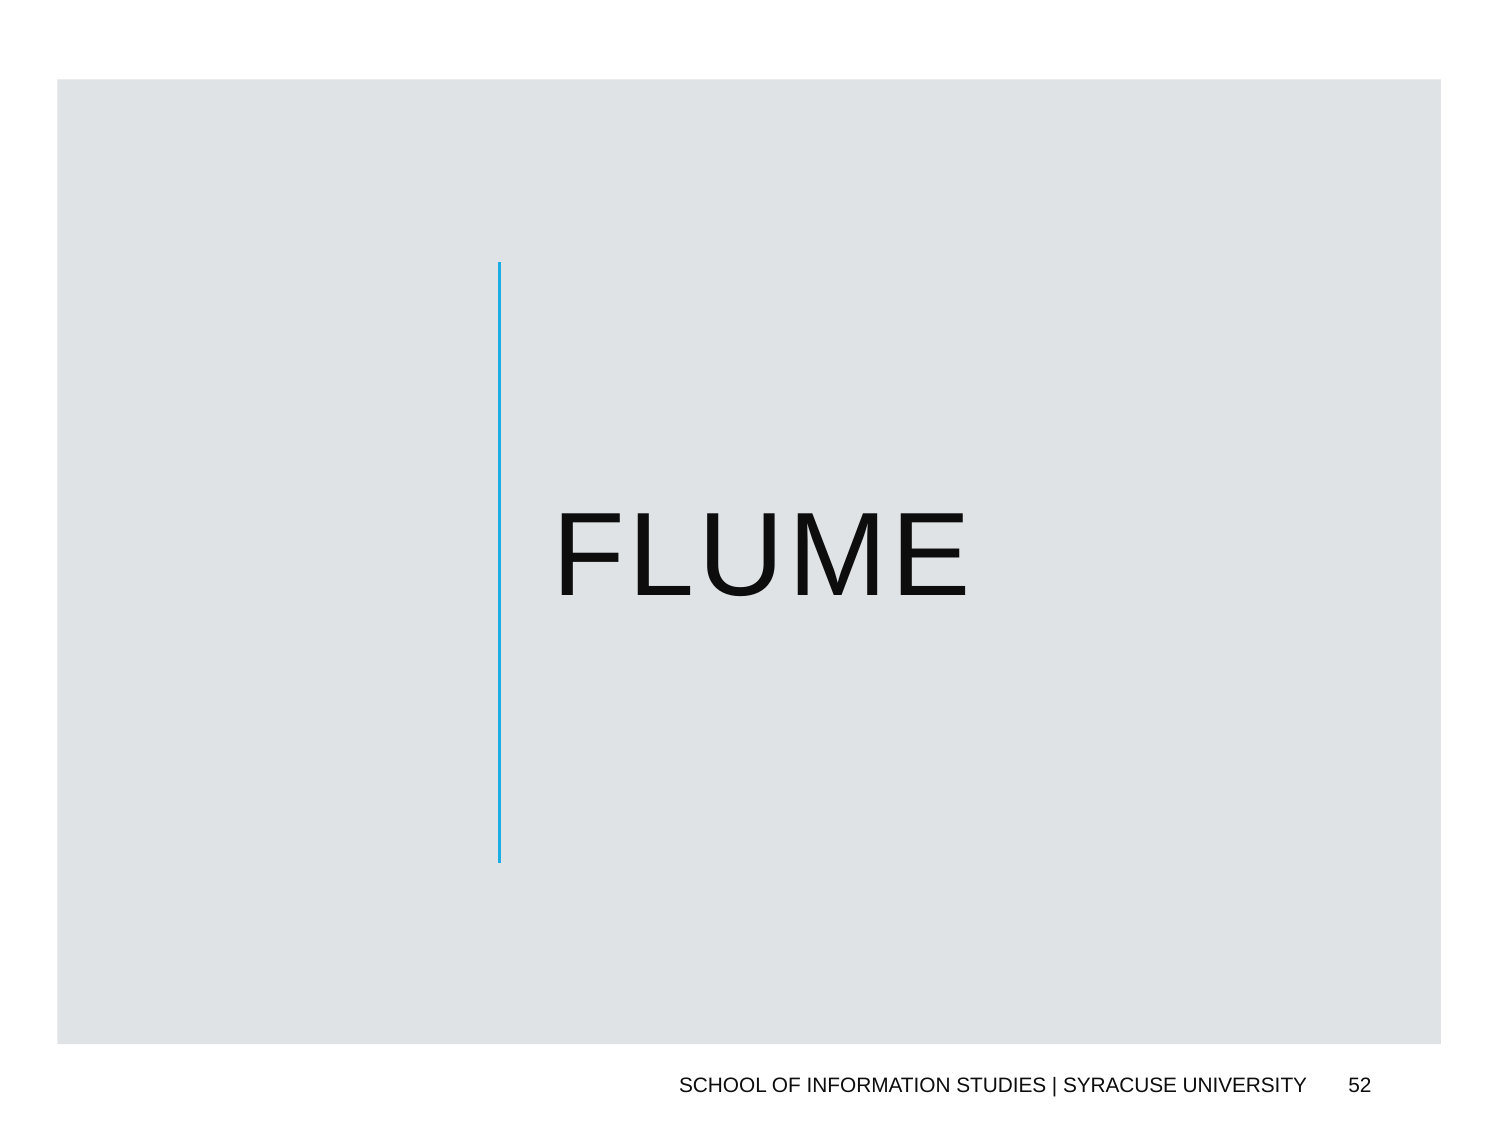

# Flume
School of Information Studies | Syracuse University
52